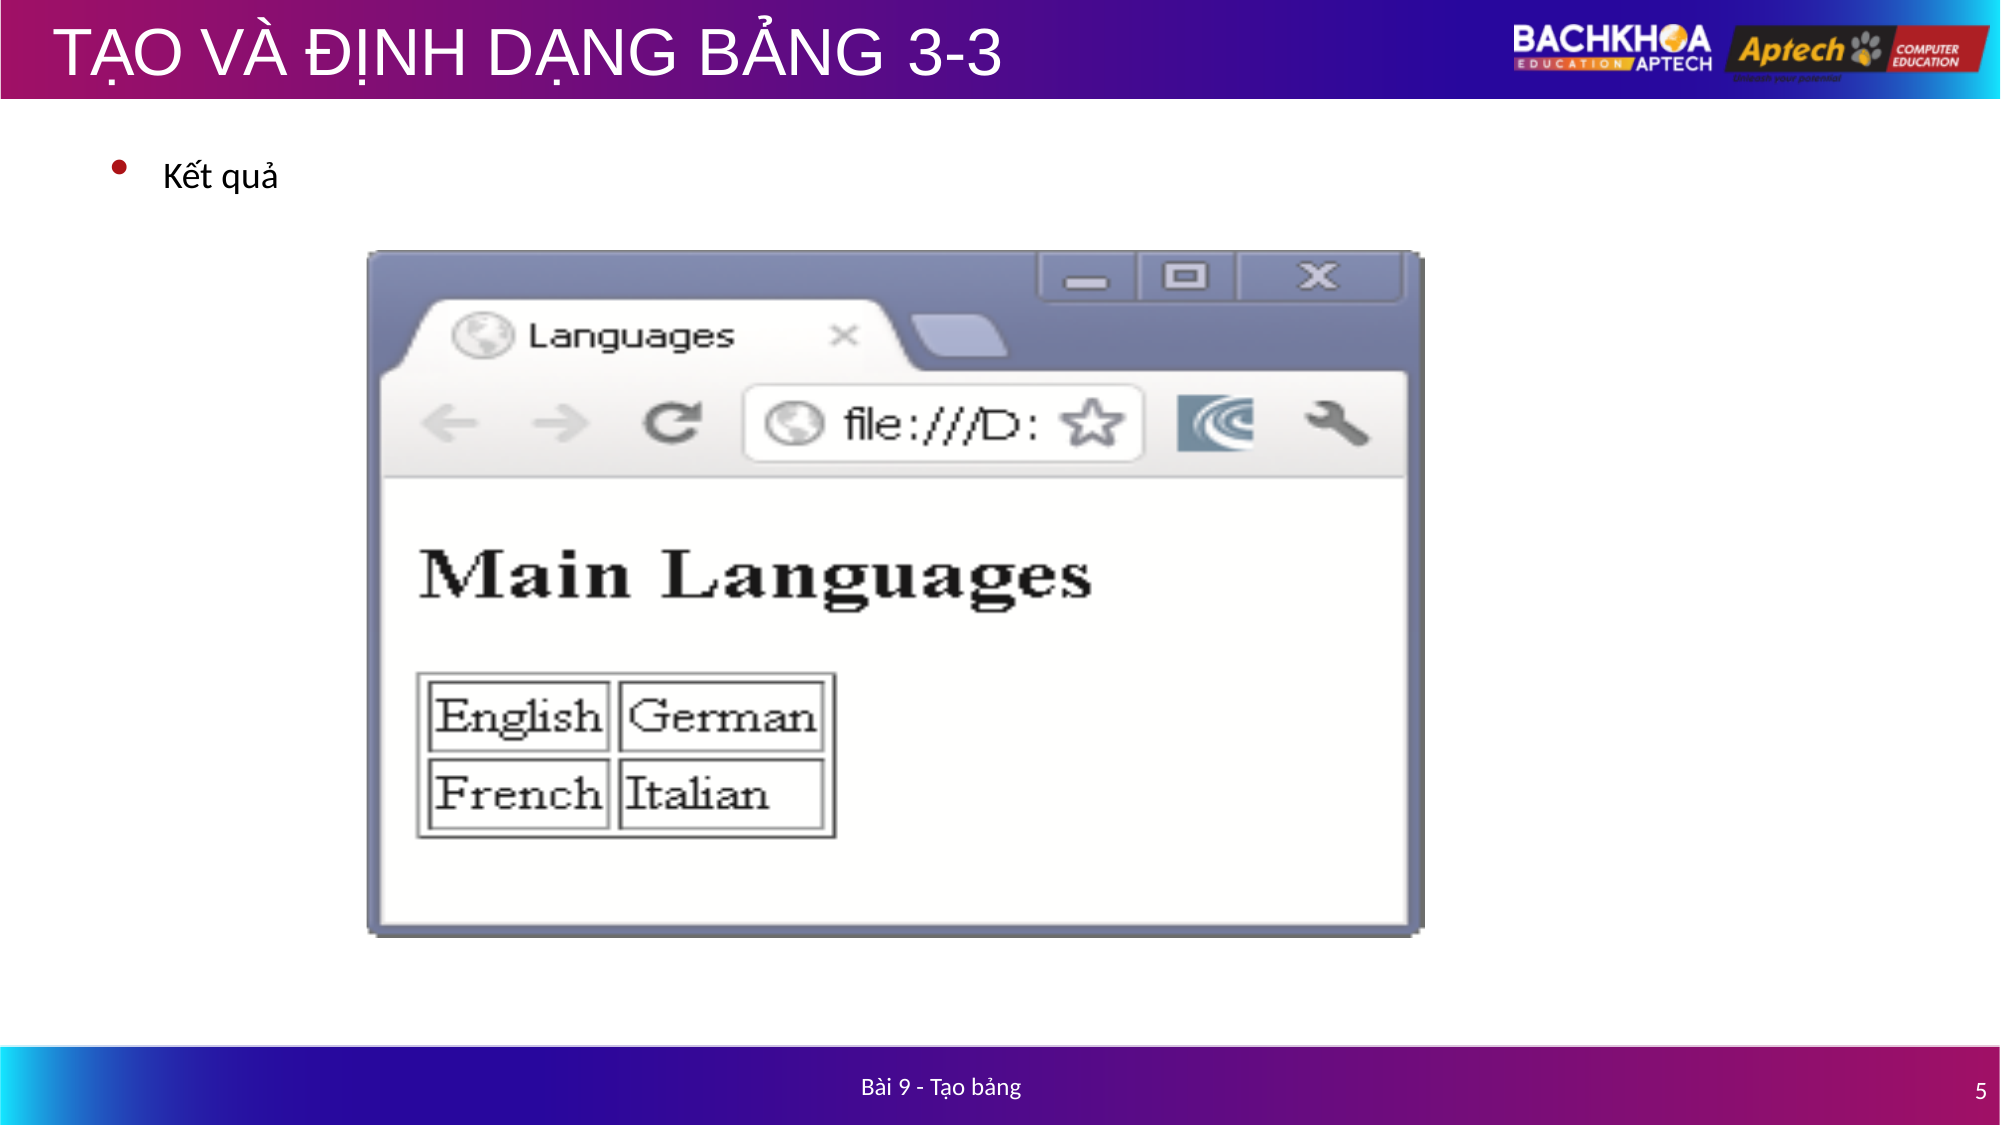

# TẠO VÀ ĐỊNH DẠNG BẢNG 3-3
Kết quả

Bài 9 - Tạo bảng
5